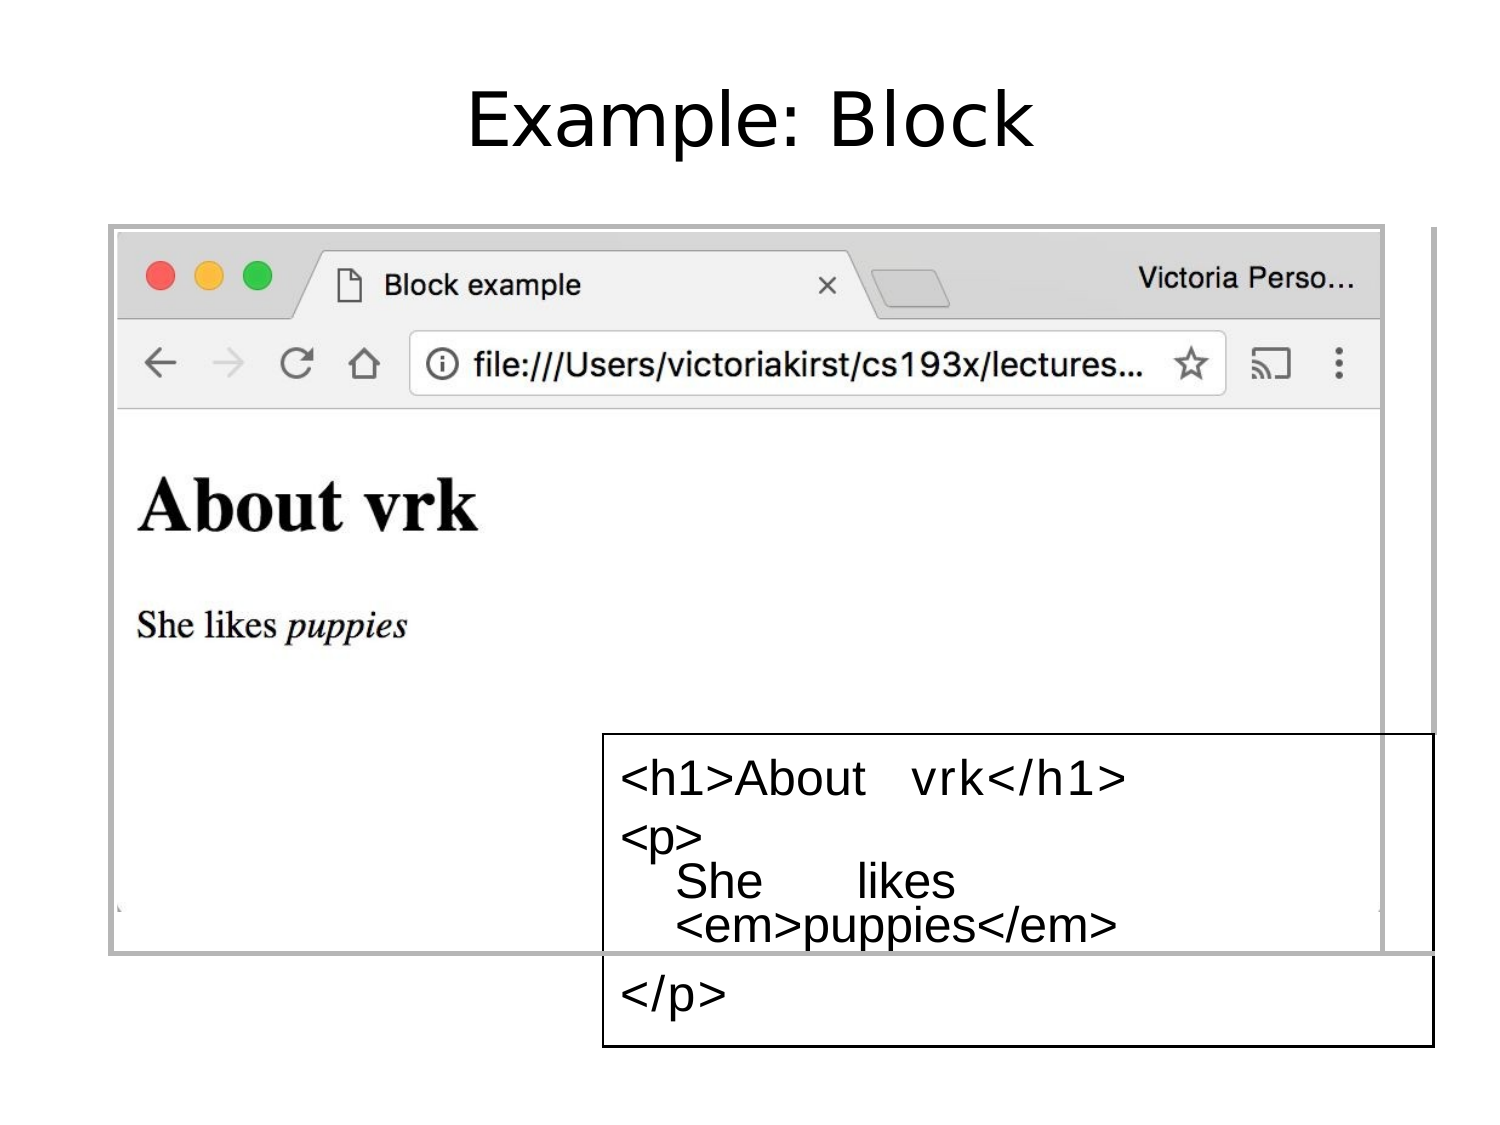

# Example: Block
|  |  |  |
| --- | --- | --- |
|  | <h1>About vrk</h1> <p> She likes <em>puppies</em> |  |
|  | </p> |  |